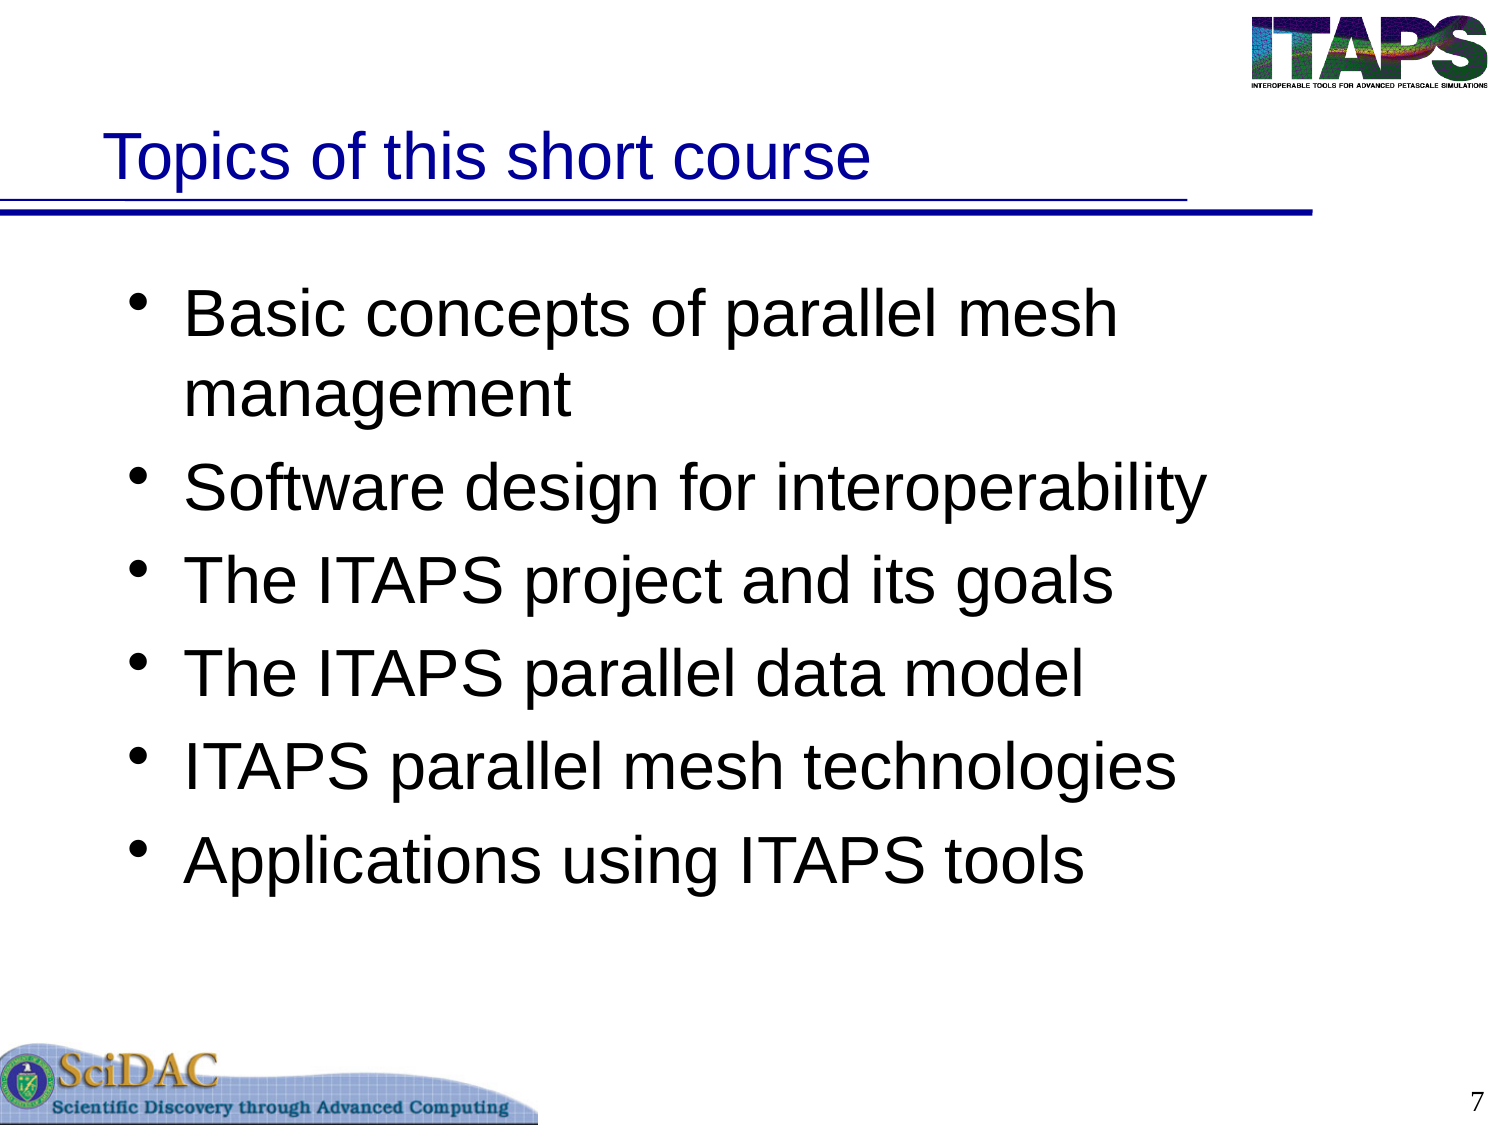

# Topics of this short course
Basic concepts of parallel mesh management
Software design for interoperability
The ITAPS project and its goals
The ITAPS parallel data model
ITAPS parallel mesh technologies
Applications using ITAPS tools

7